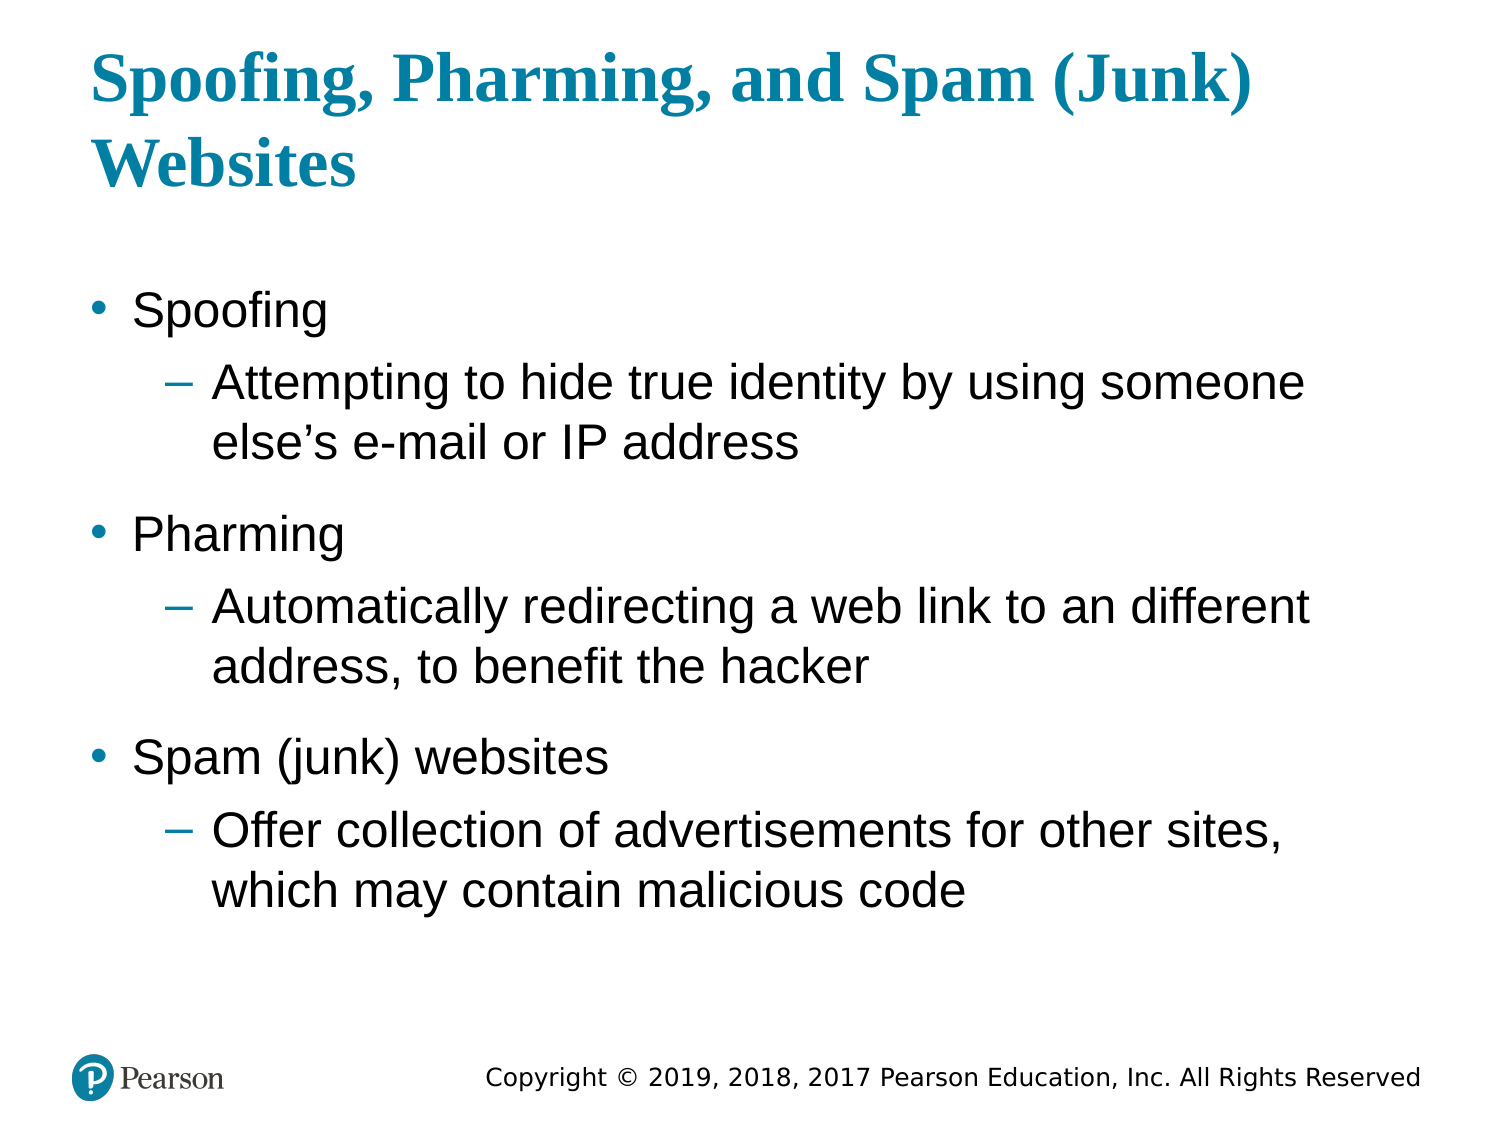

# Spoofing, Pharming, and Spam (Junk) Websites
Spoofing
Attempting to hide true identity by using someone else’s e-mail or I P address
Pharming
Automatically redirecting a web link to an different address, to benefit the hacker
Spam (junk) websites
Offer collection of advertisements for other sites, which may contain malicious code